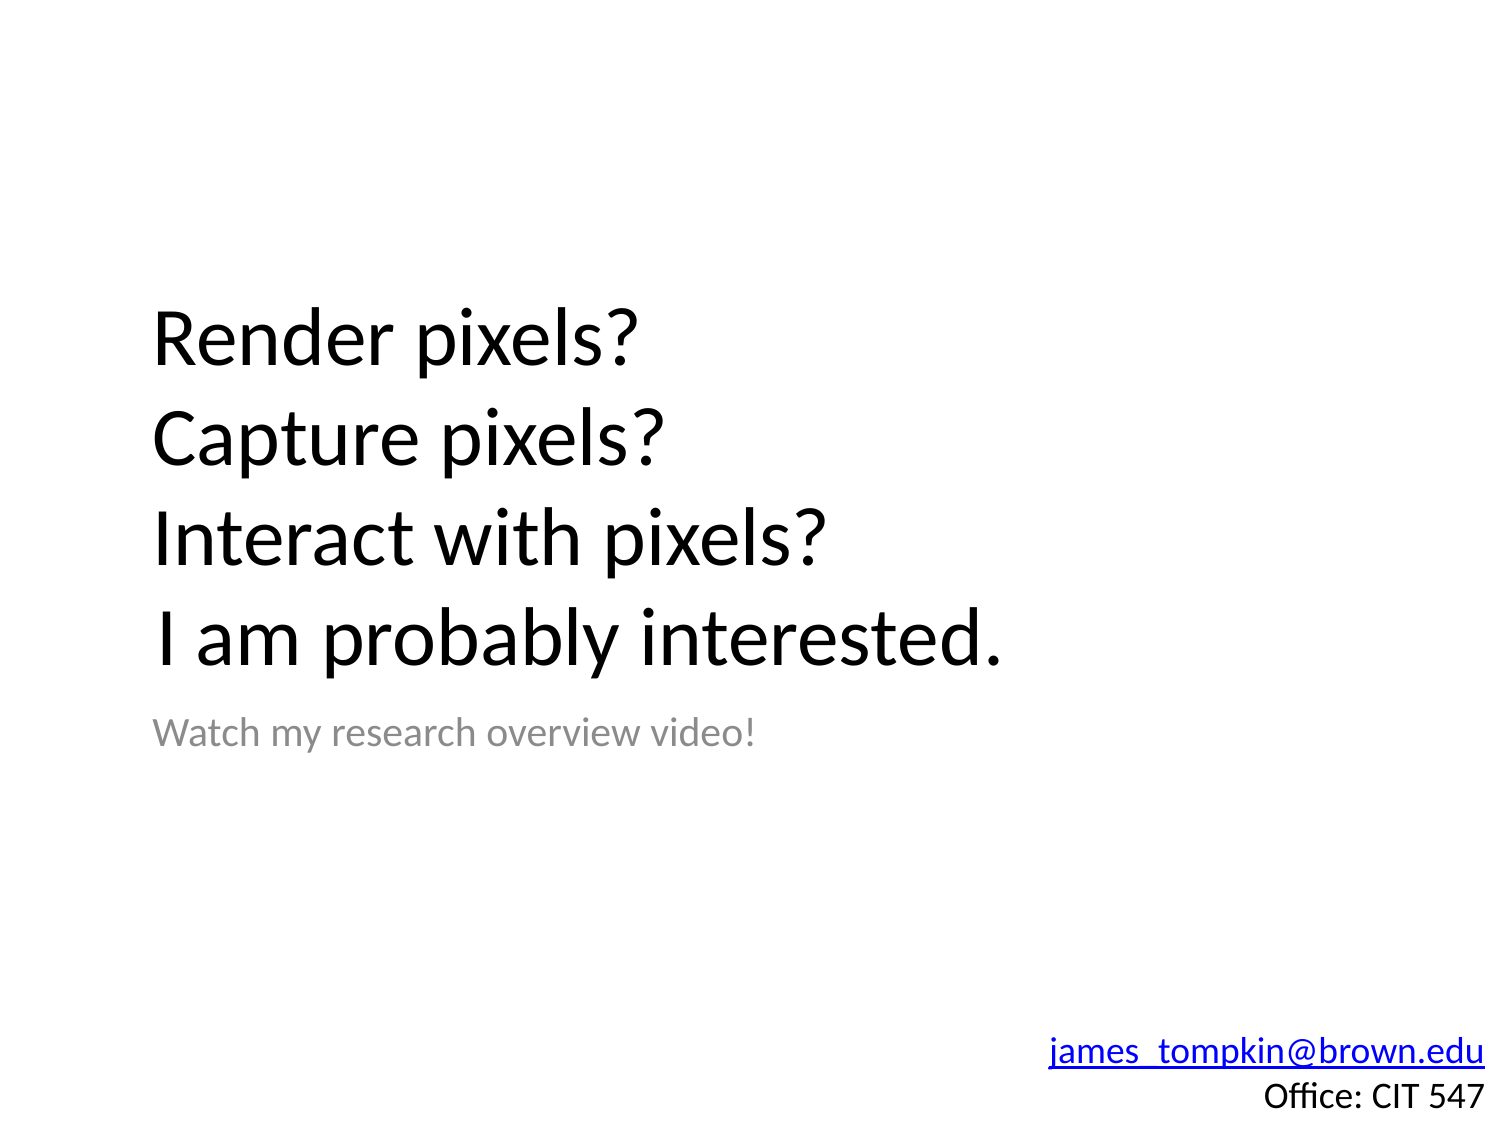

# Render pixels? Capture pixels? Interact with pixels?
I am probably interested.
Watch my research overview video!
james_tompkin@brown.edu
Office: CIT 547